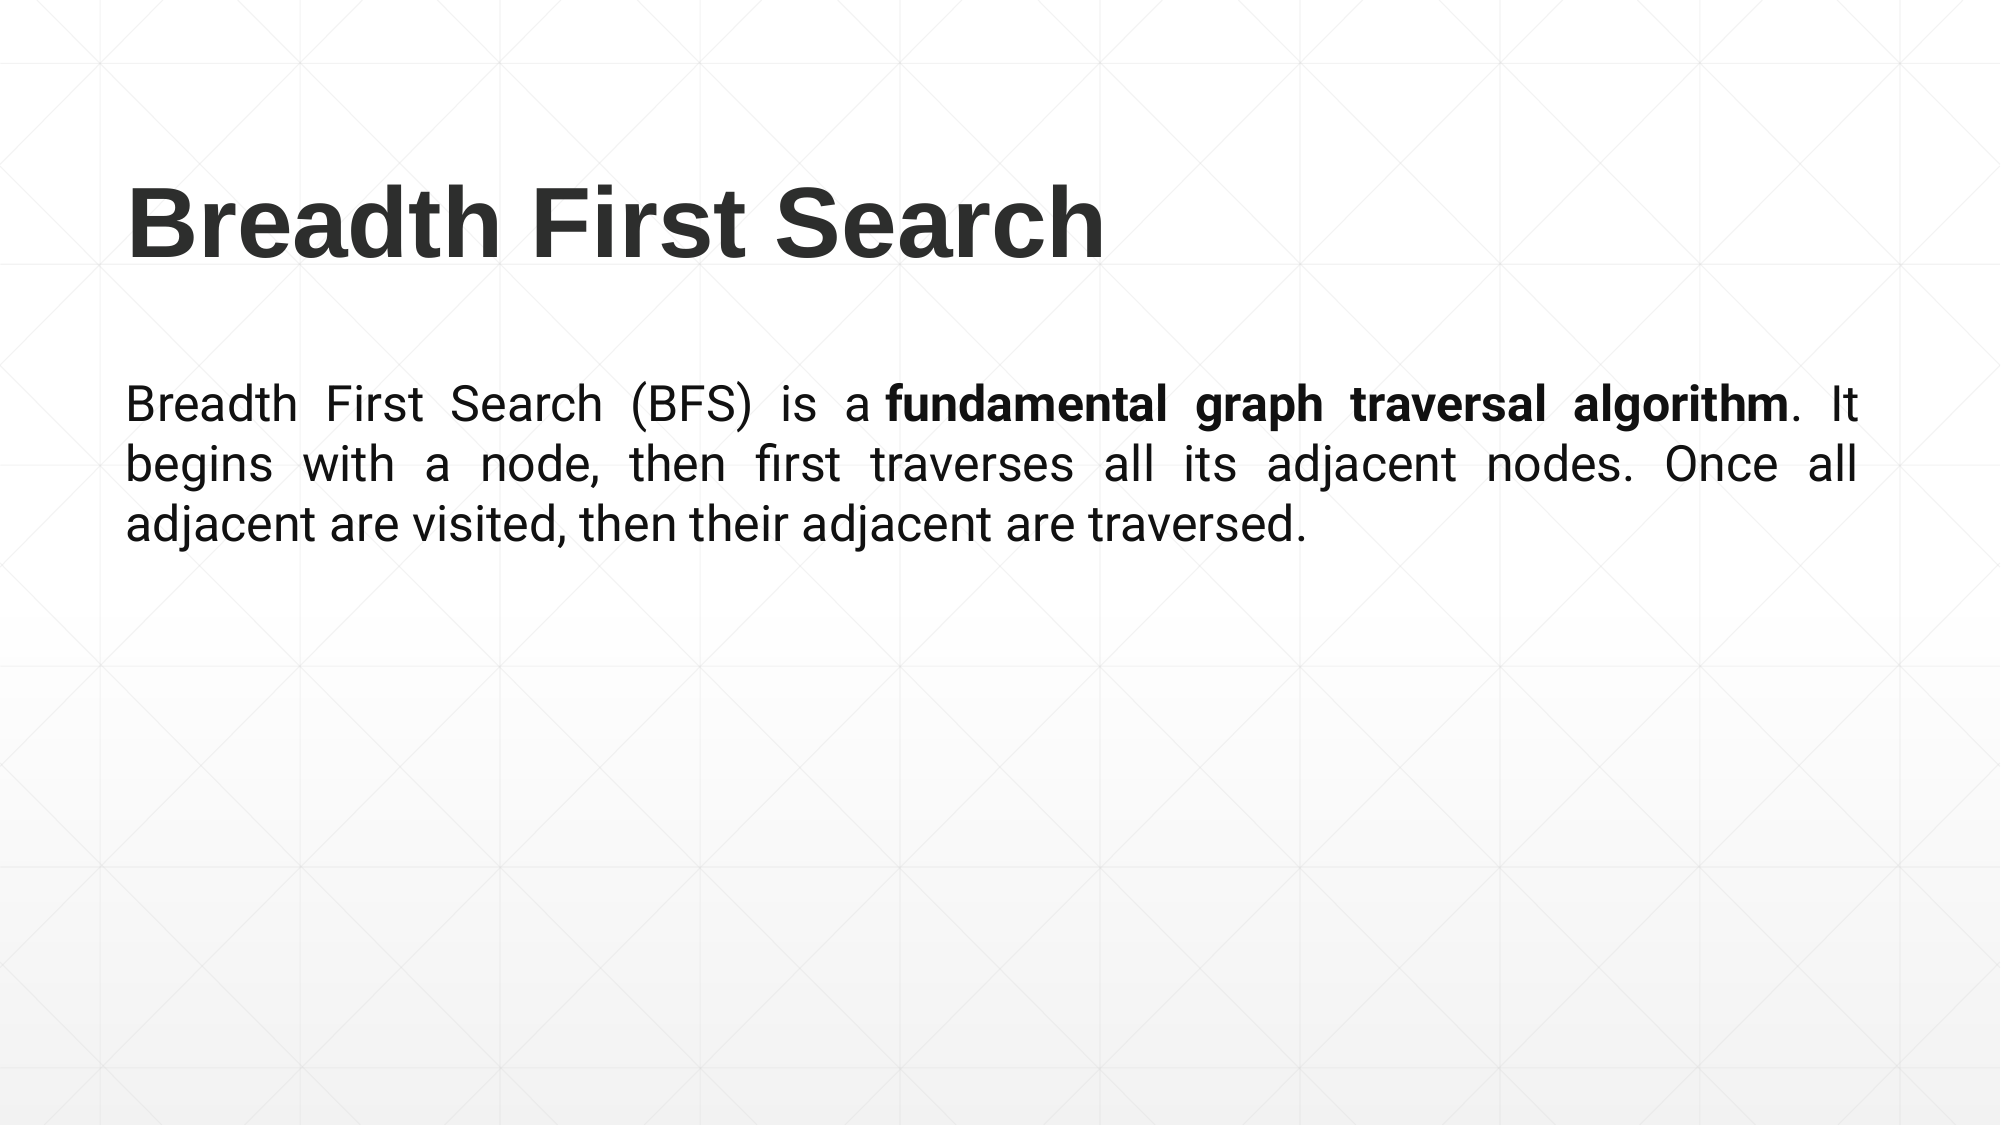

Breadth First Search
Breadth First Search (BFS) is a fundamental graph traversal algorithm. It begins with a node, then first traverses all its adjacent nodes. Once all adjacent are visited, then their adjacent are traversed.